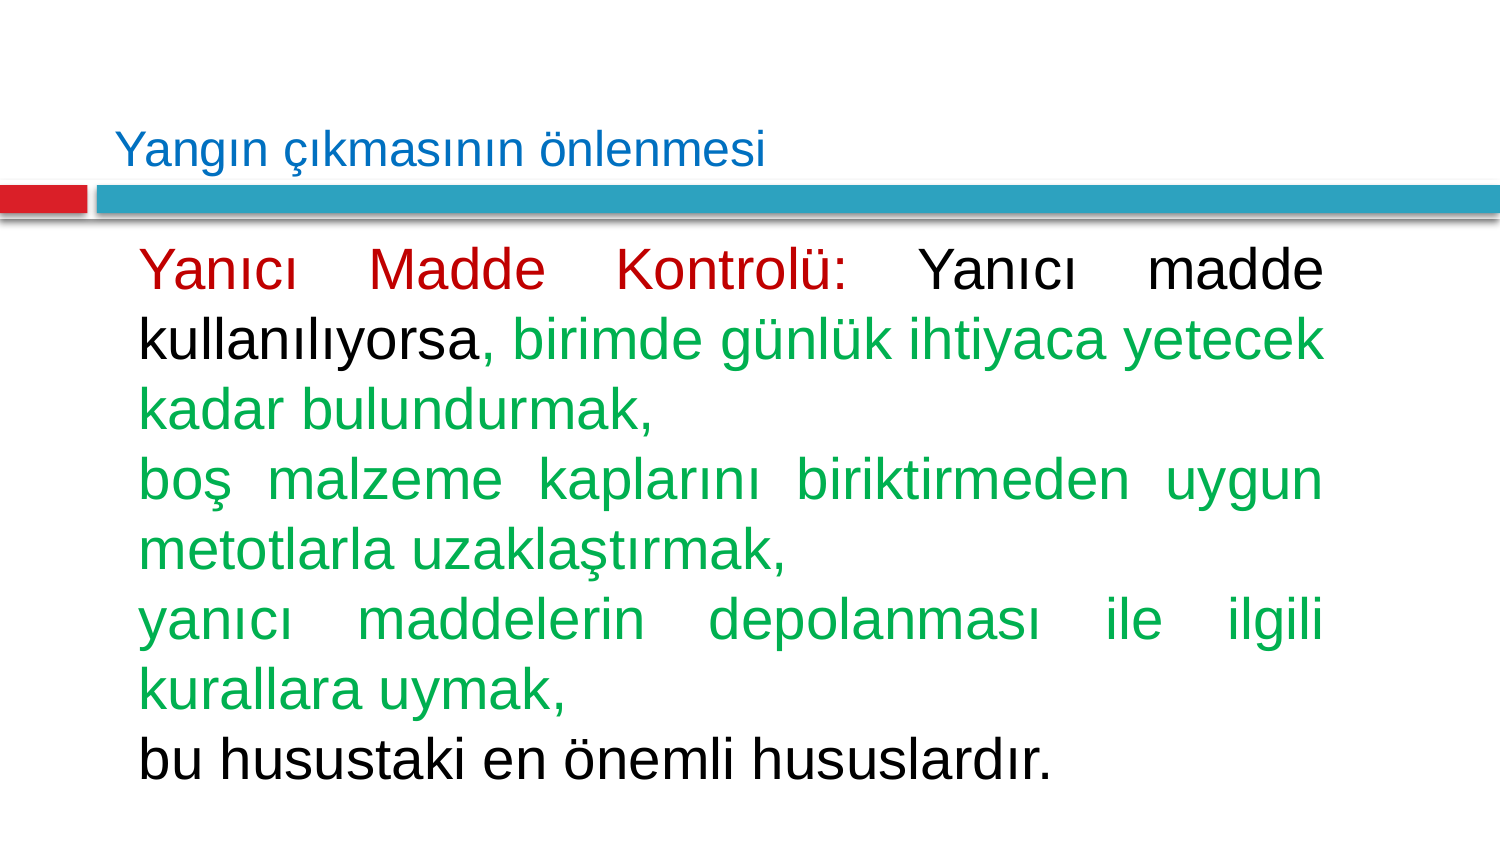

# Yangın çıkmasının önlenmesi
Yanıcı Madde Kontrolü: Yanıcı madde kullanılıyorsa, birimde günlük ihtiyaca yetecek kadar bulundurmak,
boş malzeme kaplarını biriktirmeden uygun metotlarla uzaklaştırmak,
yanıcı maddelerin depolanması ile ilgili kurallara uymak,
bu husustaki en önemli hususlardır.